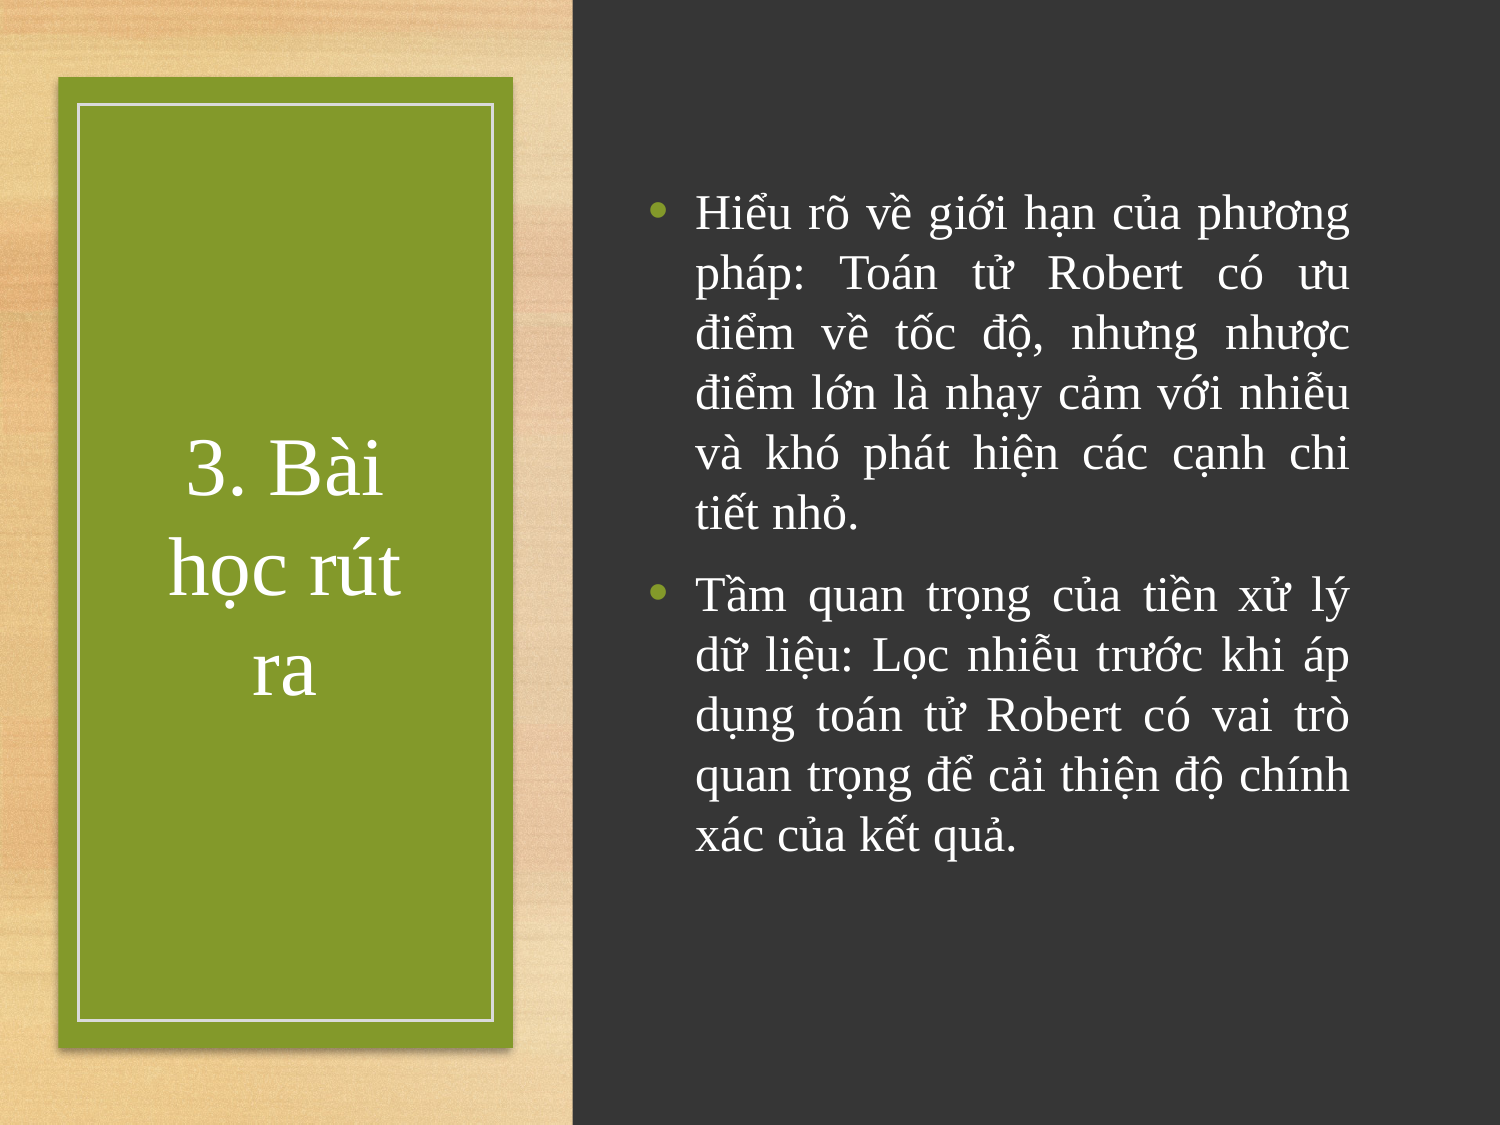

Hiểu rõ về giới hạn của phương pháp: Toán tử Robert có ưu điểm về tốc độ, nhưng nhược điểm lớn là nhạy cảm với nhiễu và khó phát hiện các cạnh chi tiết nhỏ.
Tầm quan trọng của tiền xử lý dữ liệu: Lọc nhiễu trước khi áp dụng toán tử Robert có vai trò quan trọng để cải thiện độ chính xác của kết quả.

# 3. Bài học rút ra